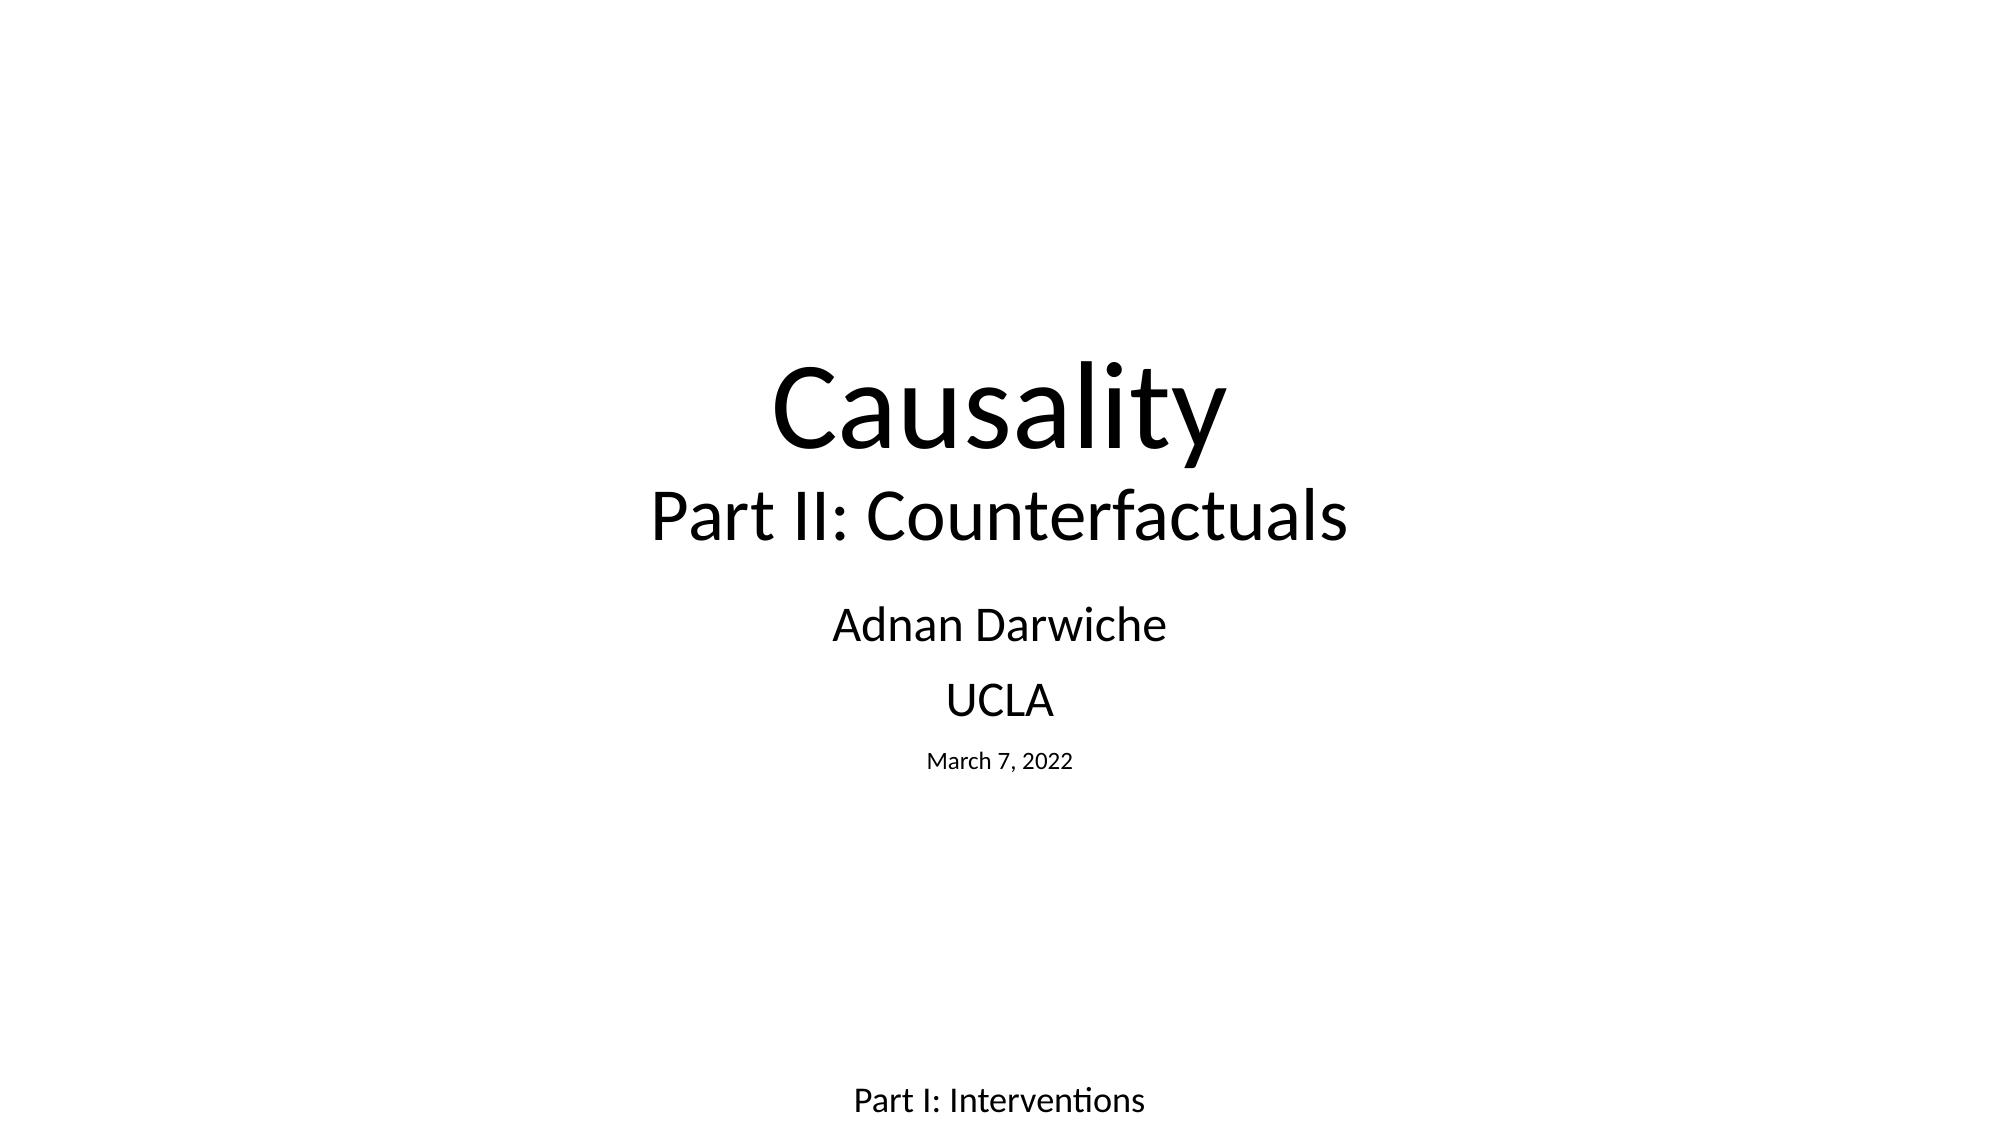

# Causality Part II: Counterfactuals
Adnan Darwiche
UCLA
March 7, 2022
Part I: Interventions